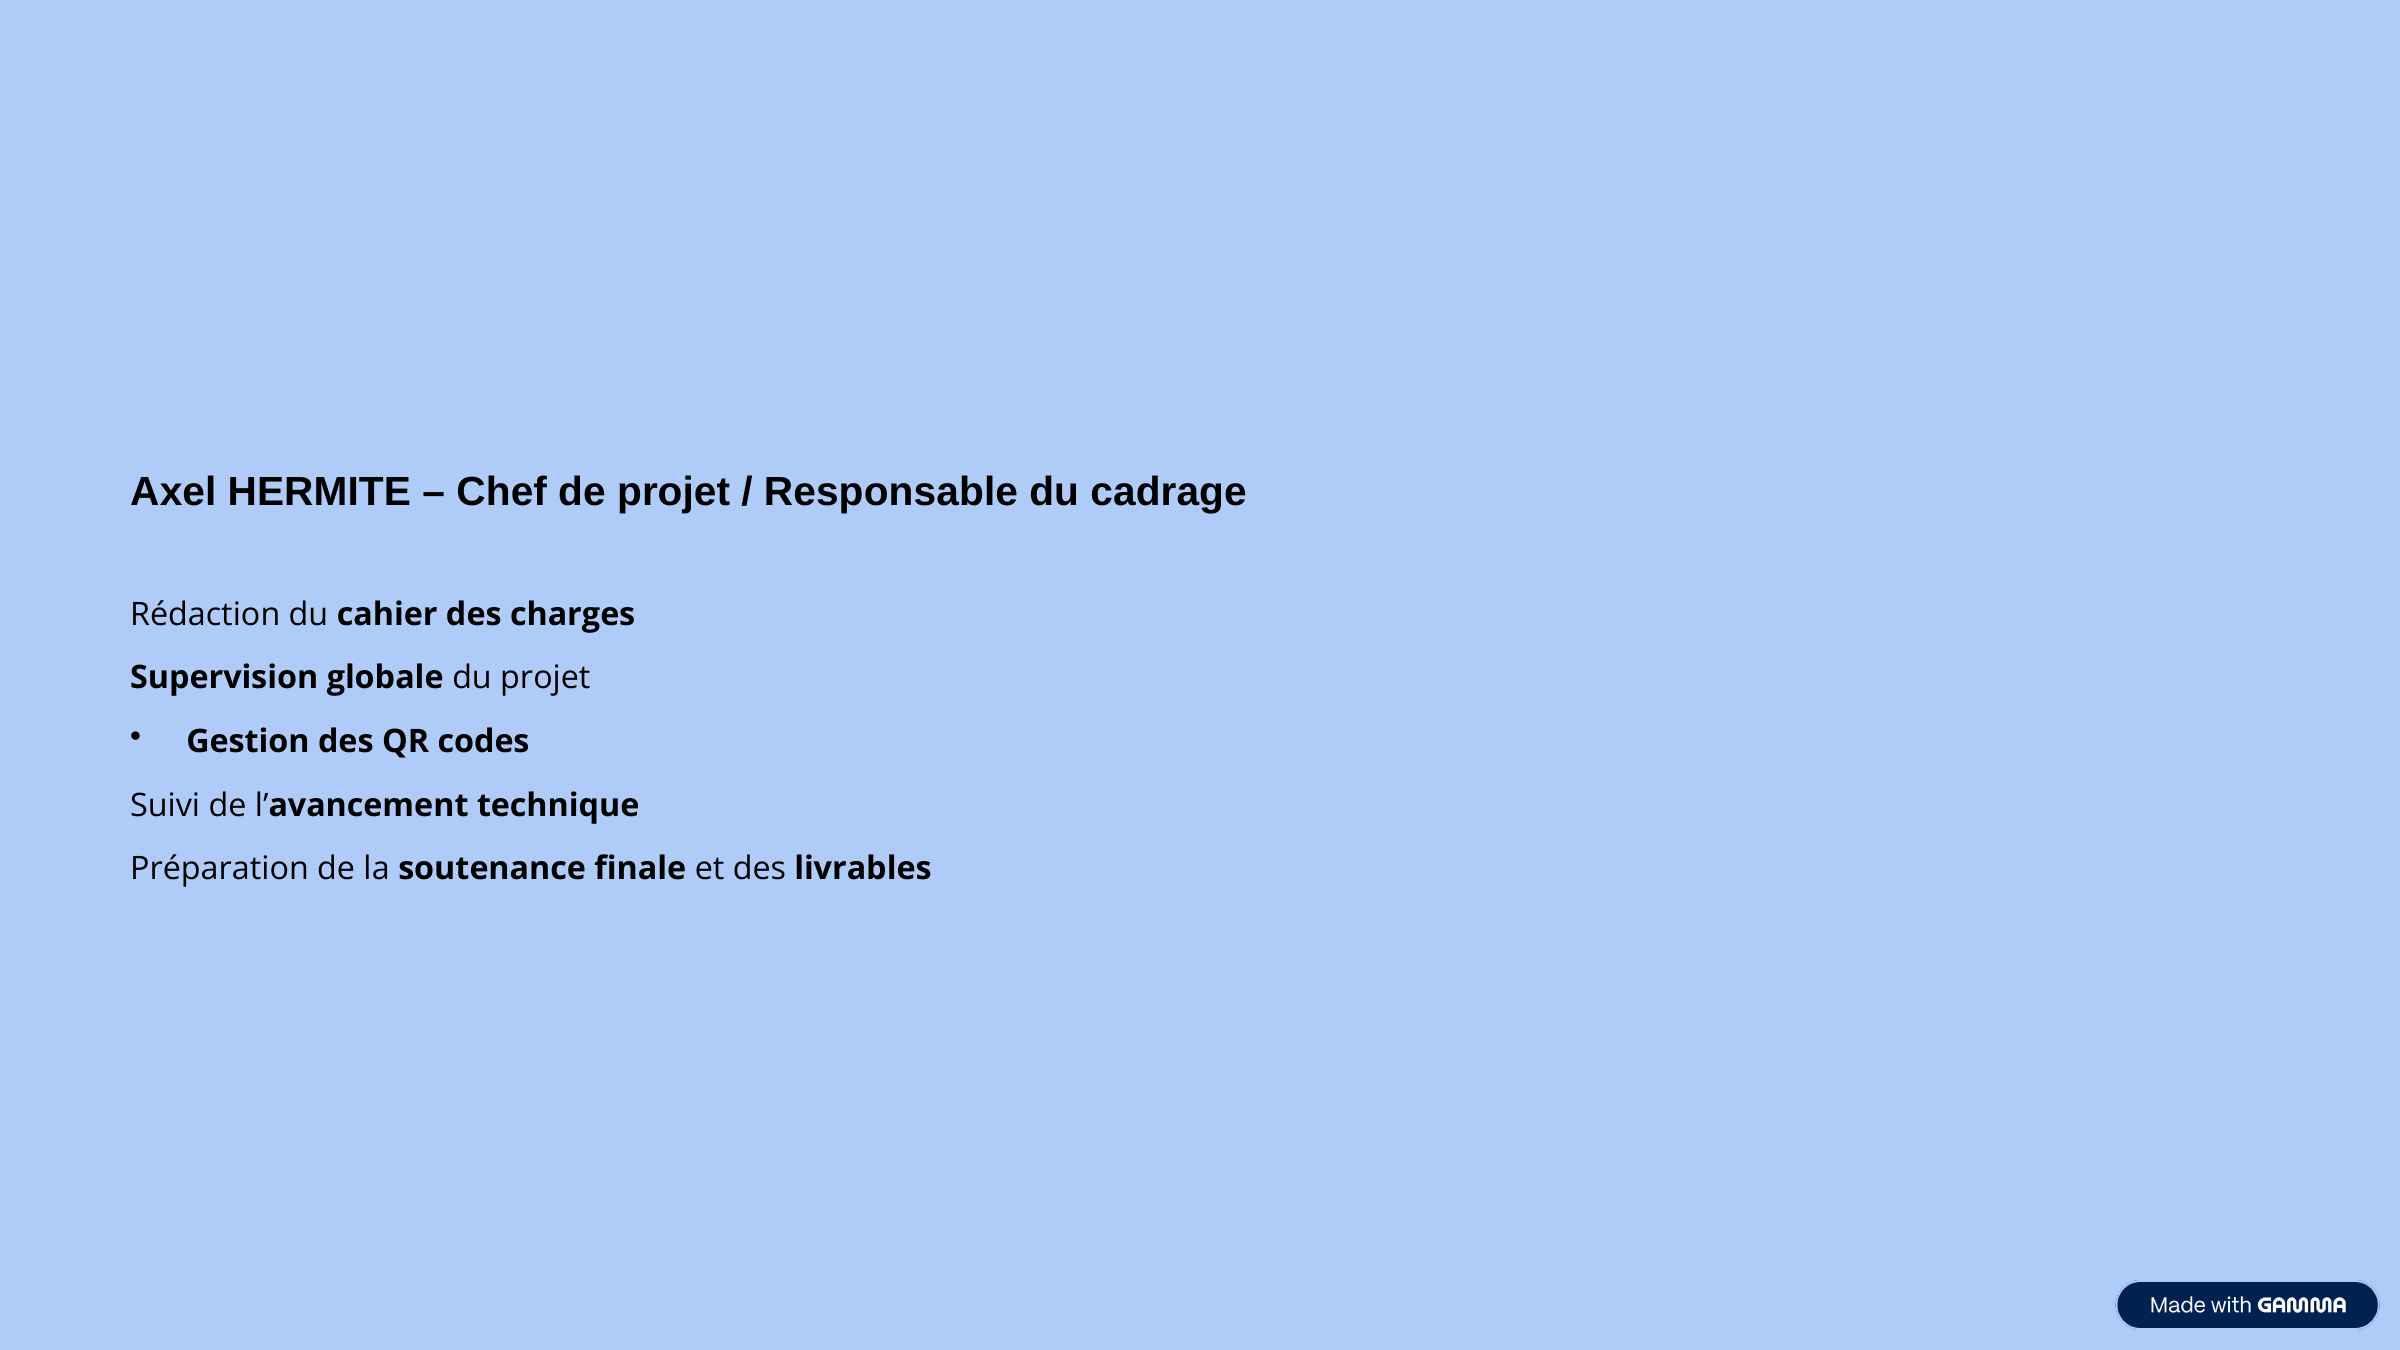

Axel HERMITE – Chef de projet / Responsable du cadrage
Rédaction du cahier des charges
Supervision globale du projet
Gestion des QR codes
Suivi de l’avancement technique
Préparation de la soutenance finale et des livrables